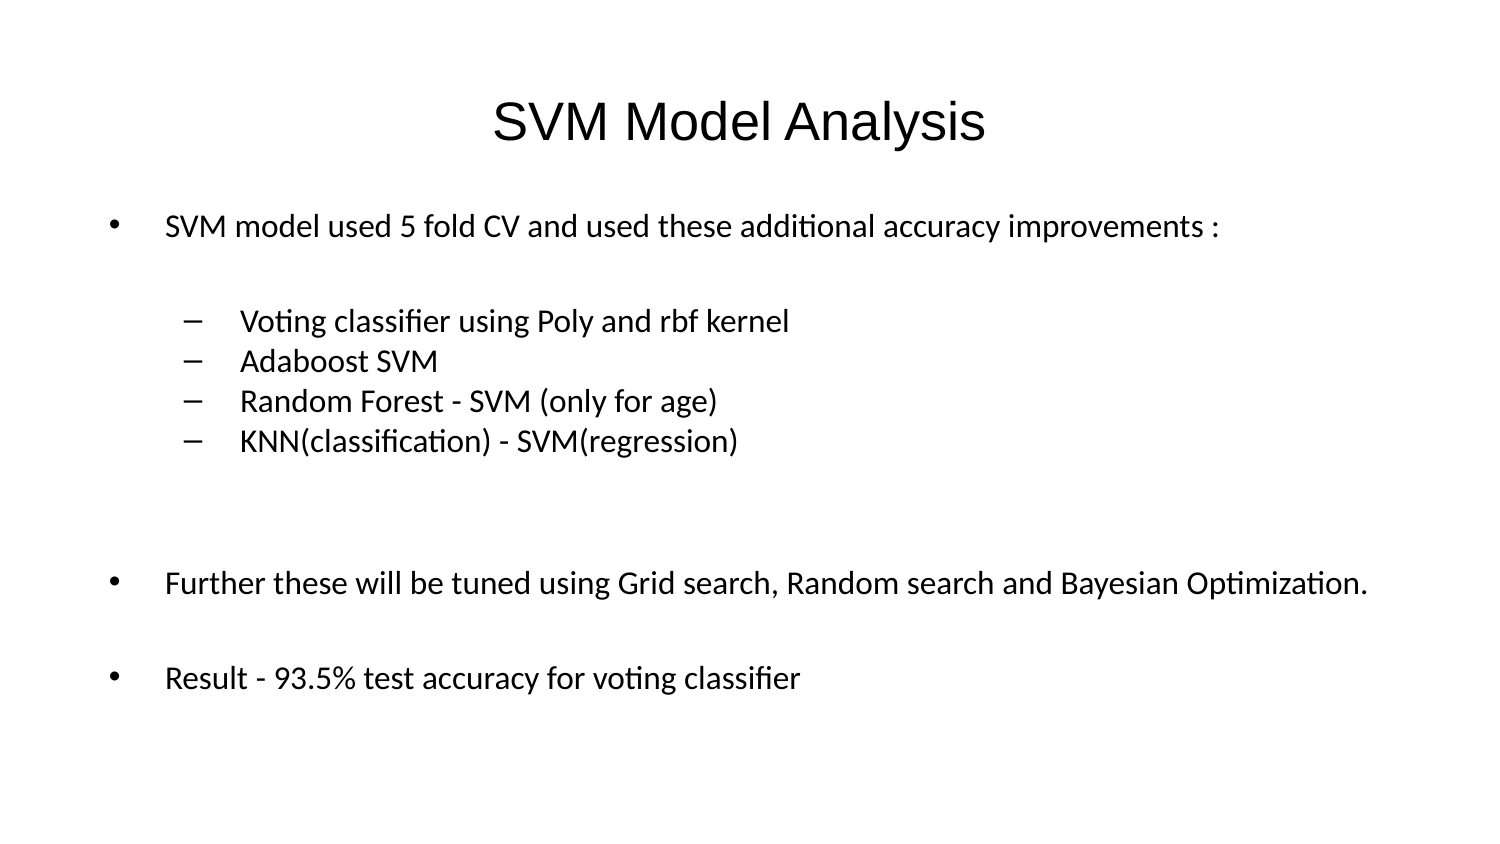

# SVM Model Analysis
SVM model used 5 fold CV and used these additional accuracy improvements :

Voting classifier using Poly and rbf kernel
Adaboost SVM
Random Forest - SVM (only for age)
KNN(classification) - SVM(regression)

Further these will be tuned using Grid search, Random search and Bayesian Optimization.

Result - 93.5% test accuracy for voting classifier